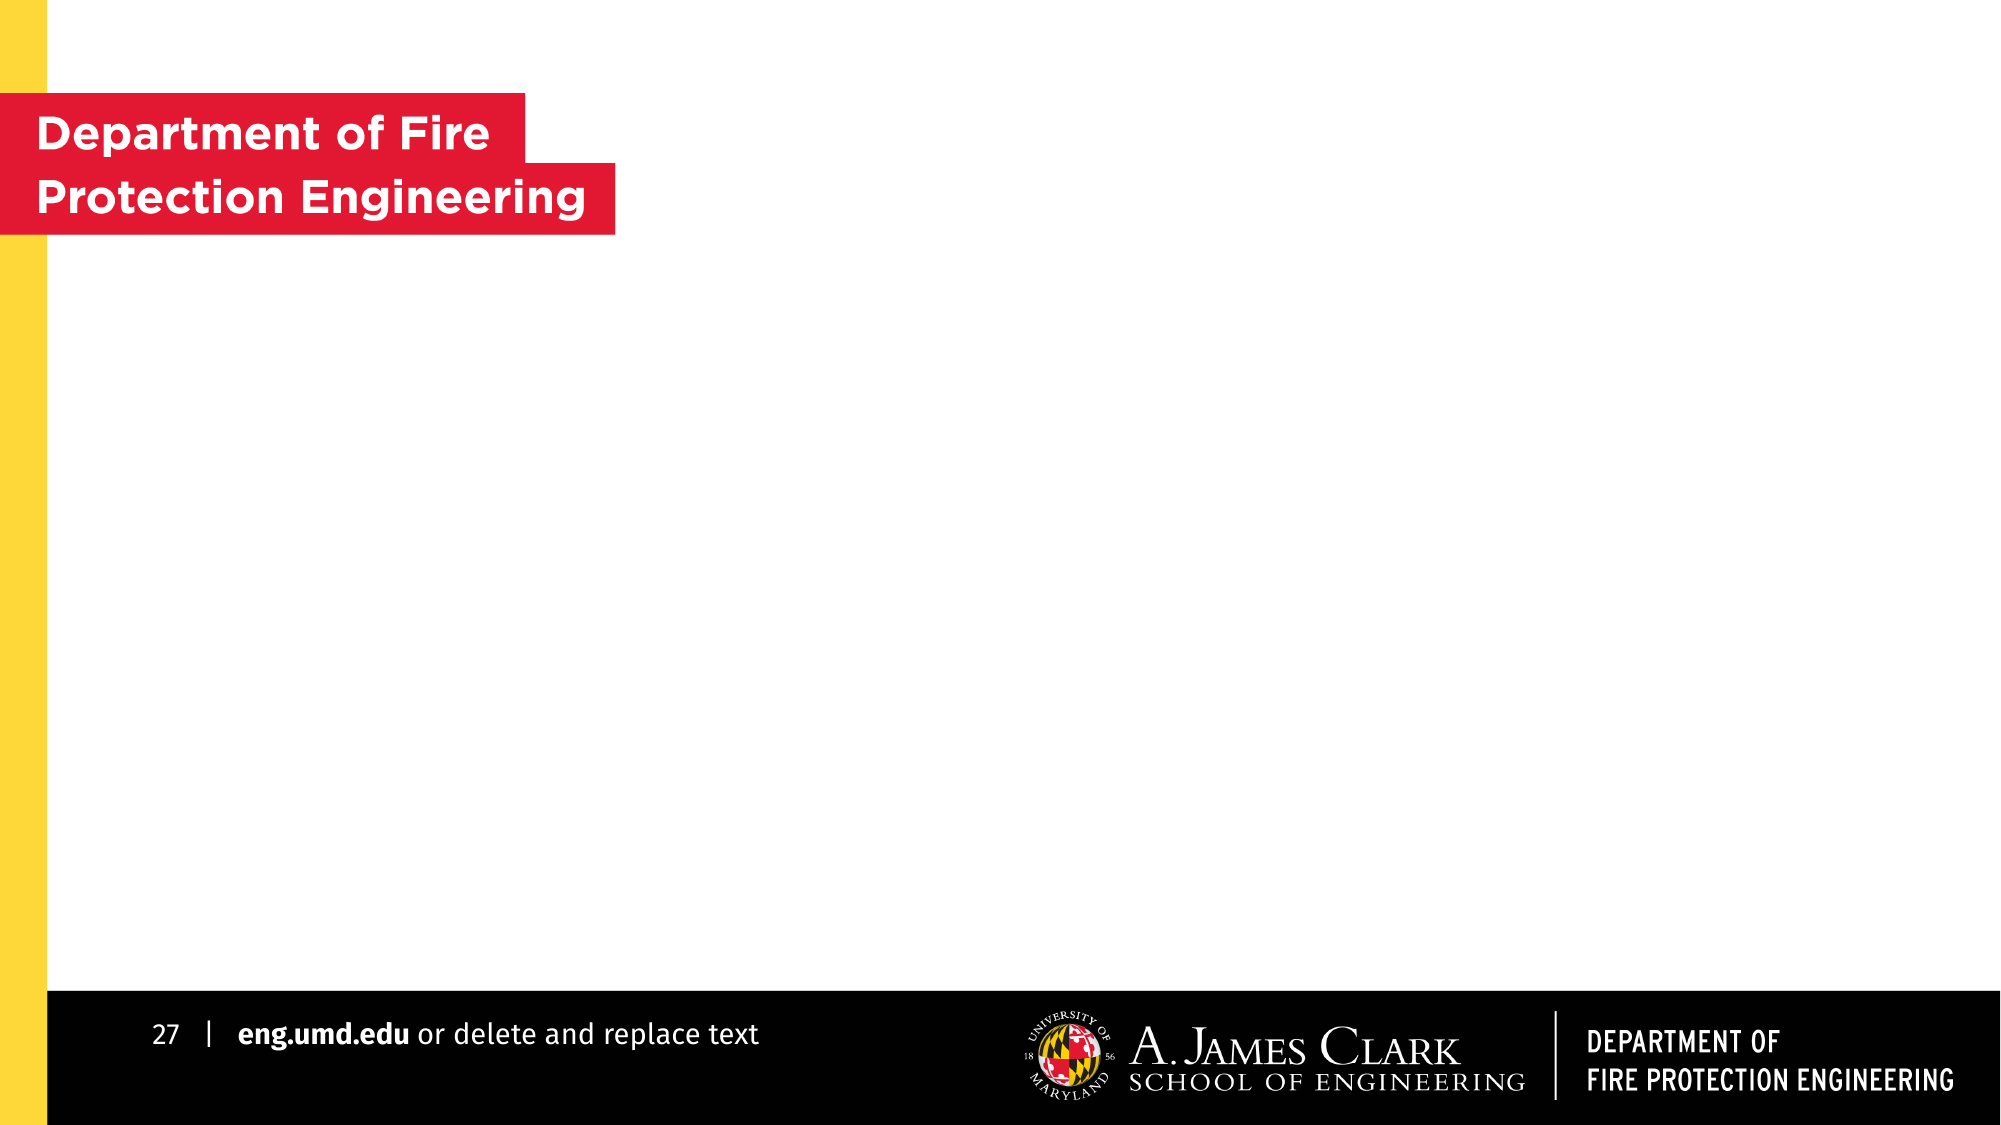

27   |   eng.umd.edu or delete and replace text